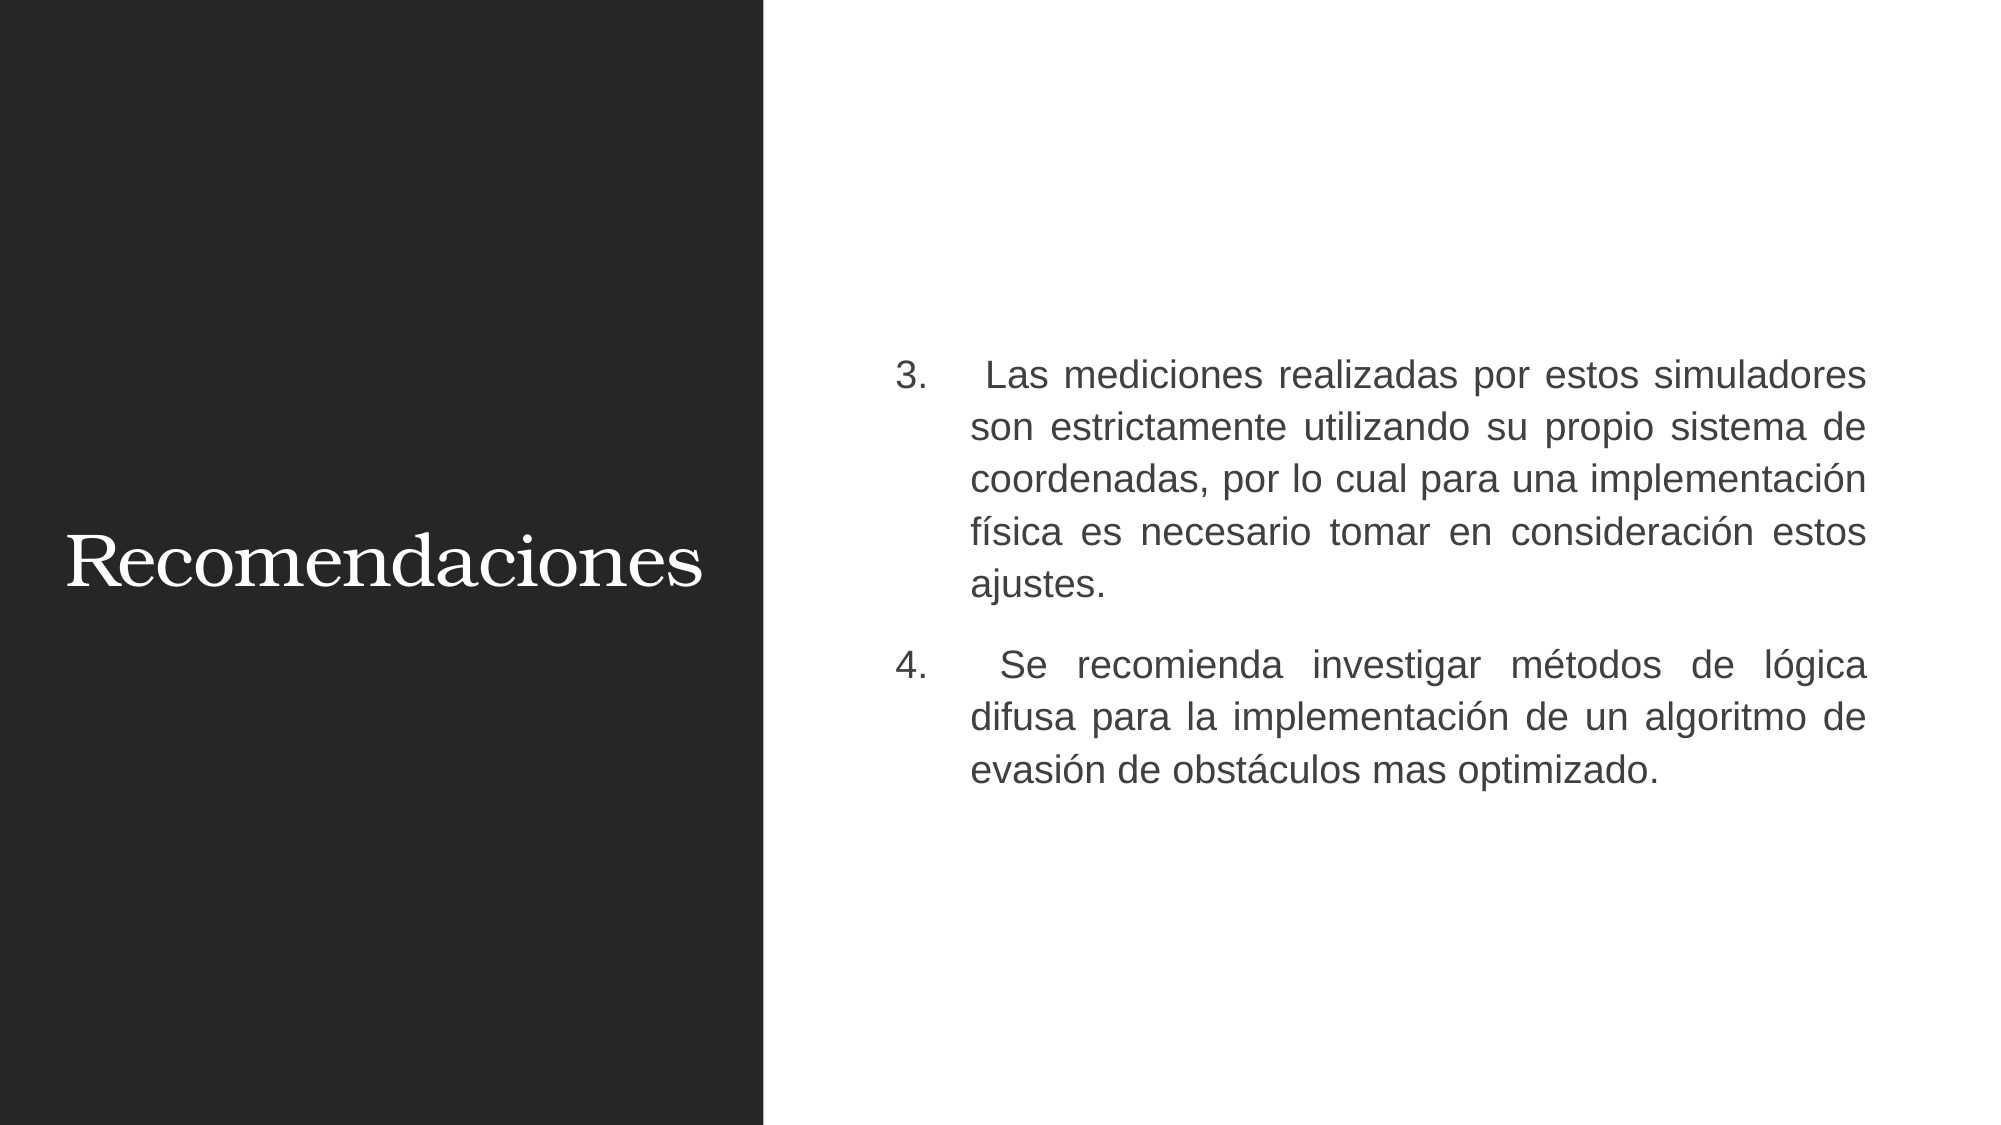

Las mediciones realizadas por estos simuladores son estrictamente utilizando su propio sistema de coordenadas, por lo cual para una implementación física es necesario tomar en consideración estos ajustes.
 Se recomienda investigar métodos de lógica difusa para la implementación de un algoritmo de evasión de obstáculos mas optimizado.
# Recomendaciones